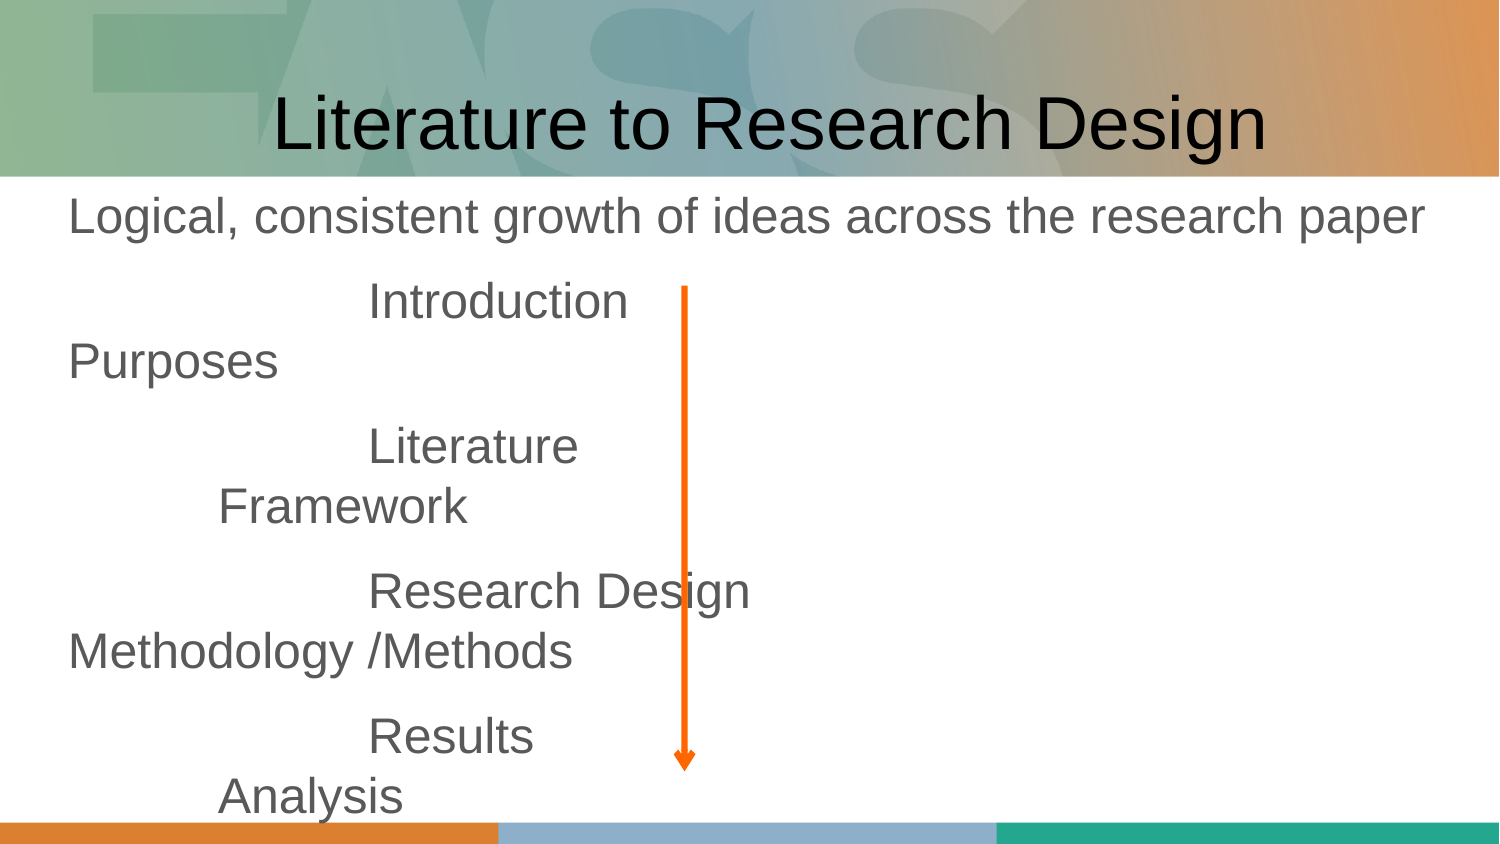

Literature to Research Design
Logical, consistent growth of ideas across the research paper
		Introduction						Purposes
  		Literature							Framework
  		Research Design				Methodology /Methods
   		Results							Analysis
		Discussion						Reflection
		Conclusions						Future Directions